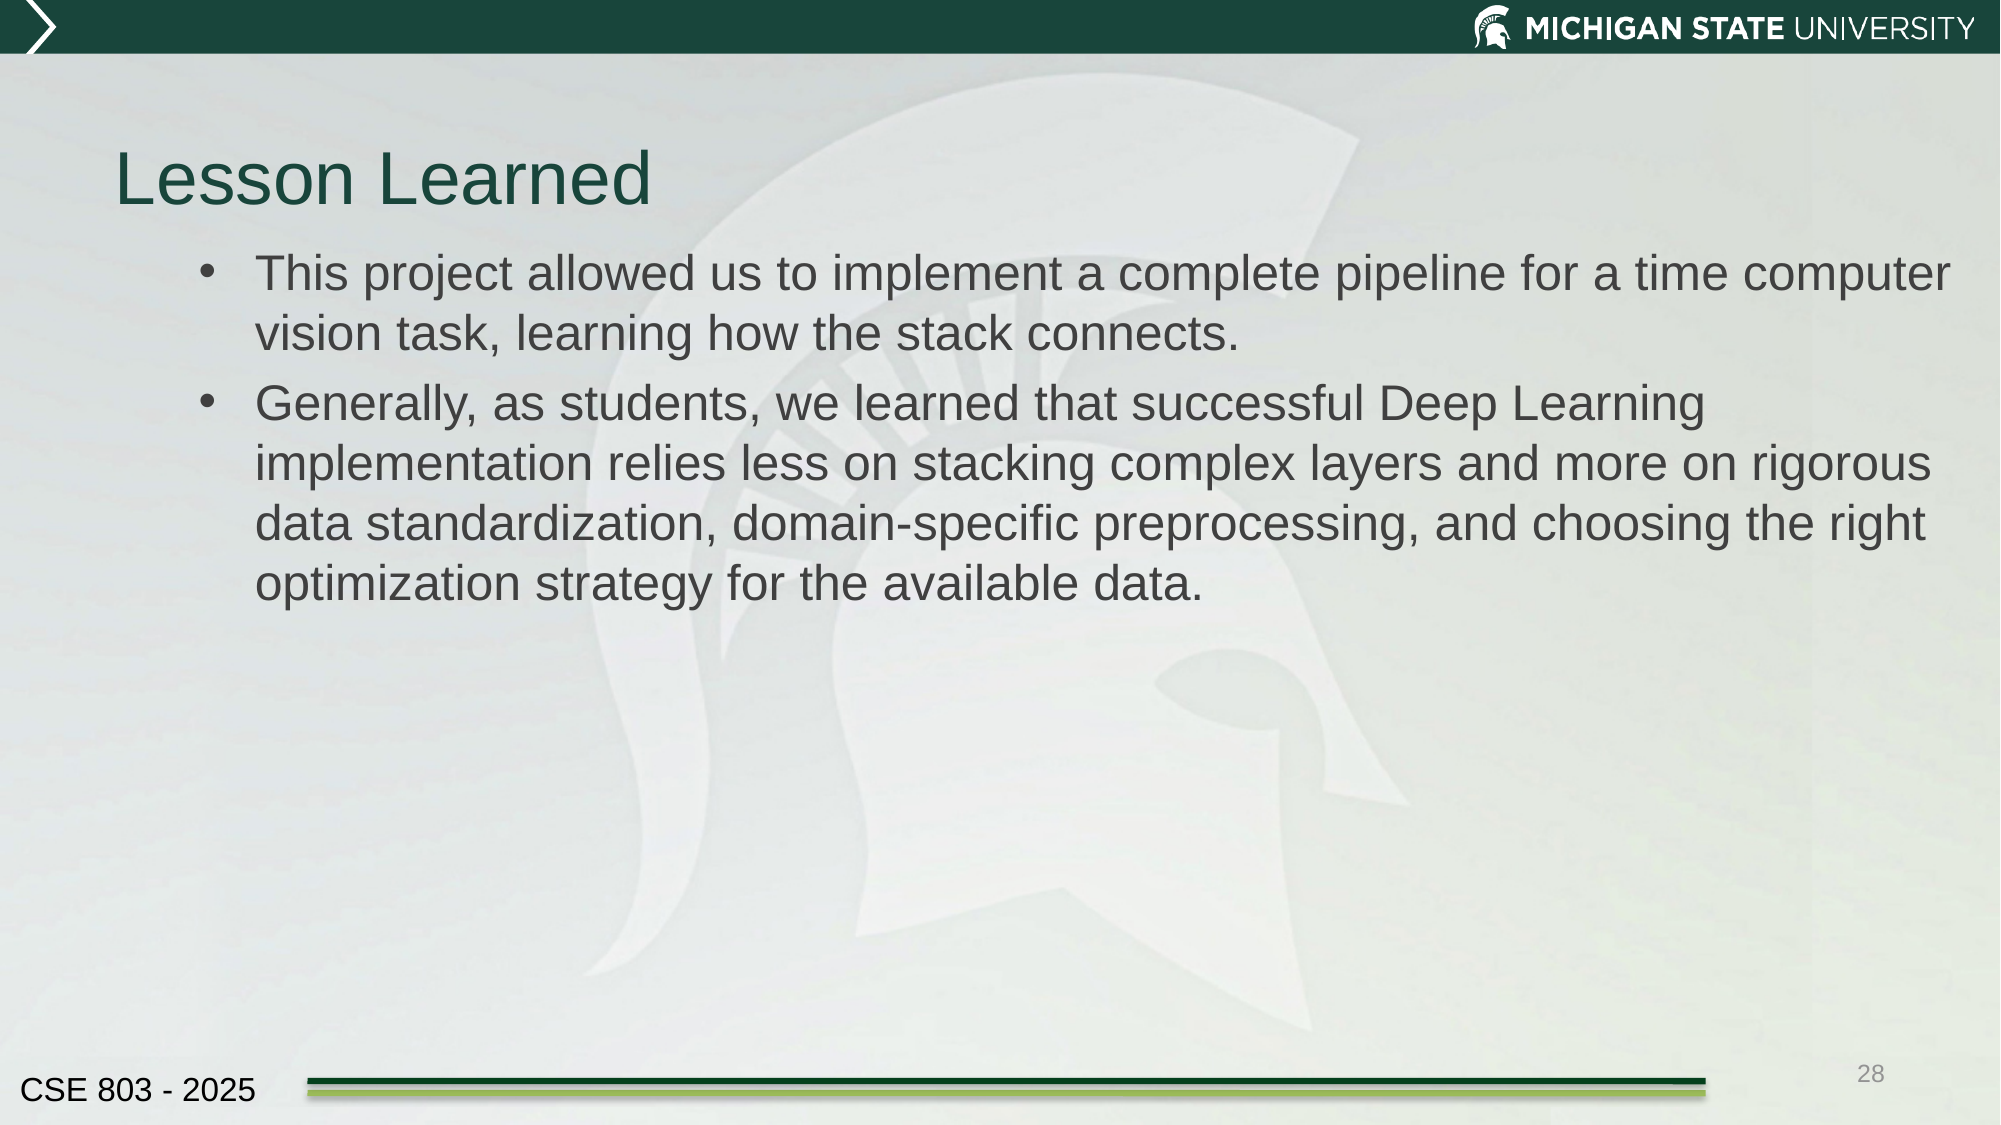

# Lesson Learned
This project allowed us to implement a complete pipeline for a time computer vision task, learning how the stack connects.
Generally, as students, we learned that successful Deep Learning implementation relies less on stacking complex layers and more on rigorous data standardization, domain-specific preprocessing, and choosing the right optimization strategy for the available data.

28
CSE 803 - 2025